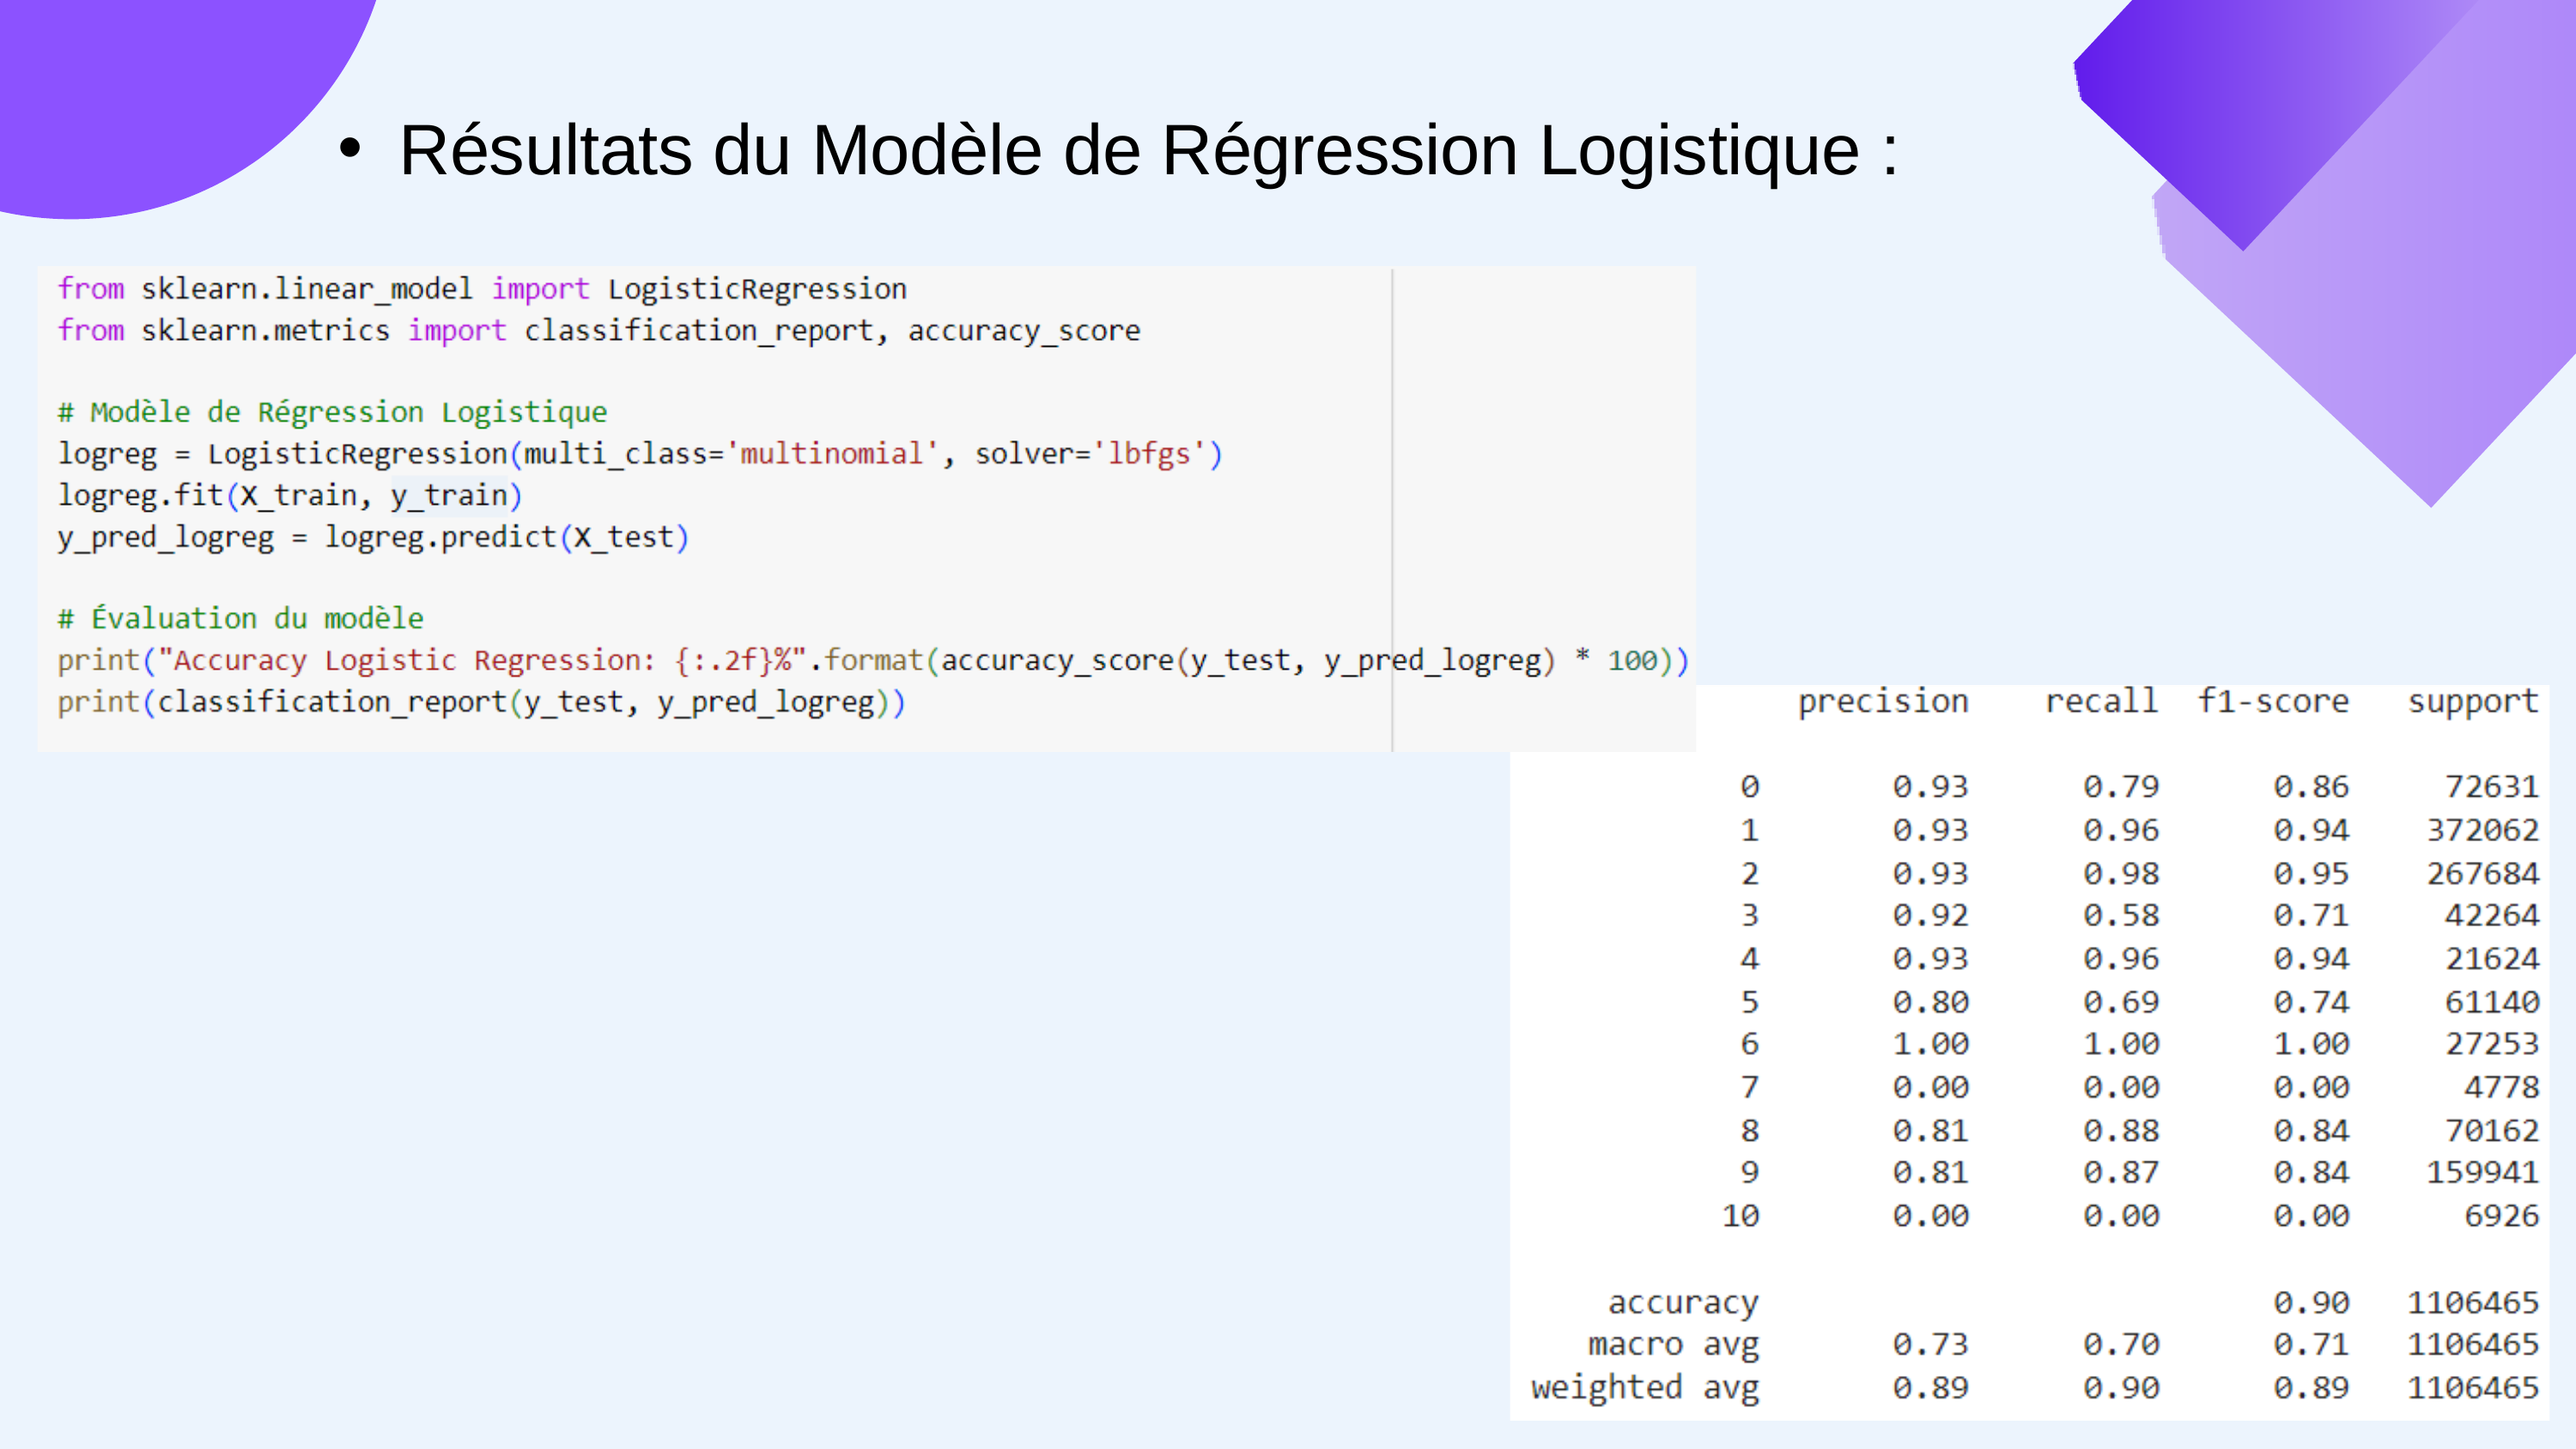

Résultats du Modèle de Régression Logistique :